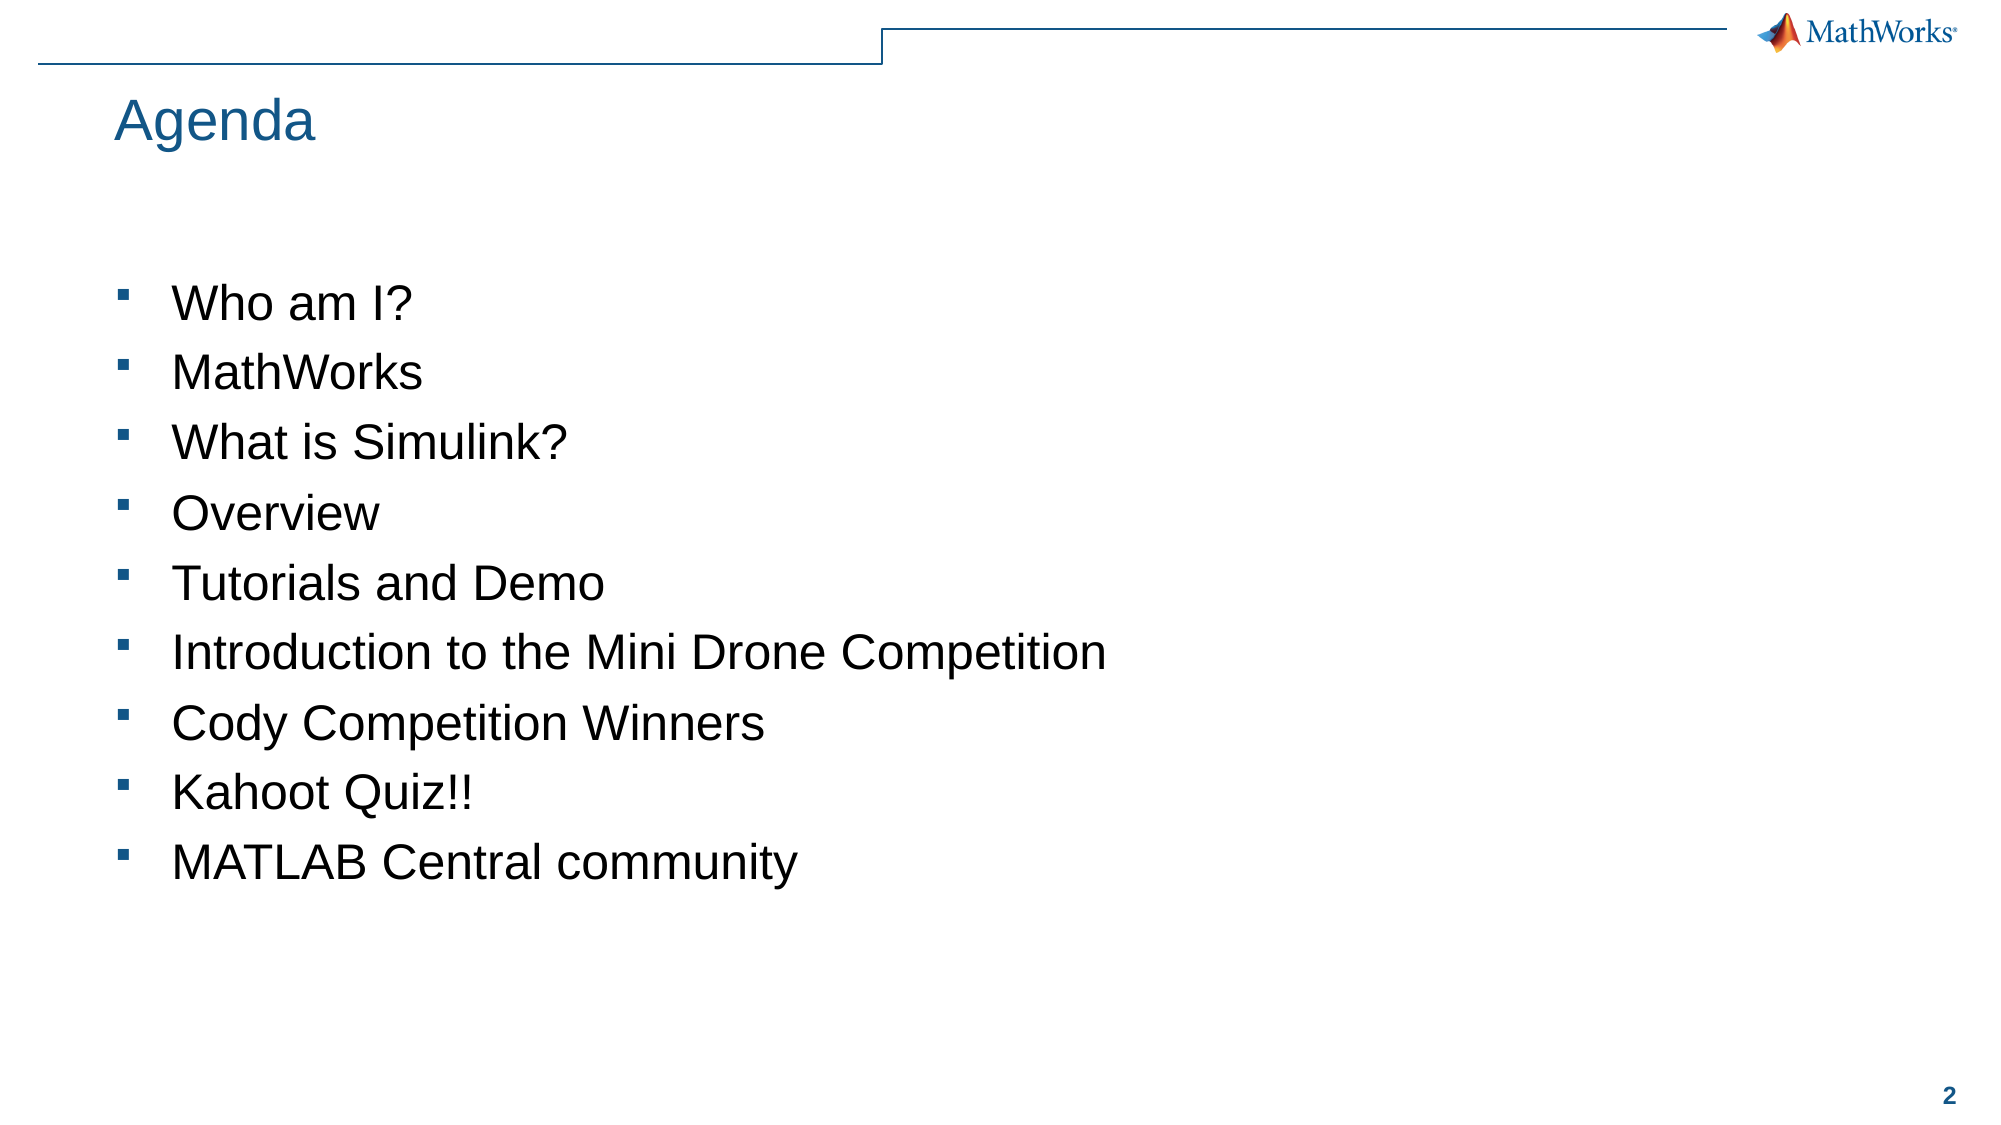

# Agenda
Who am I?
MathWorks
What is Simulink?
Overview
Tutorials and Demo
Introduction to the Mini Drone Competition
Cody Competition Winners
Kahoot Quiz!!
MATLAB Central community